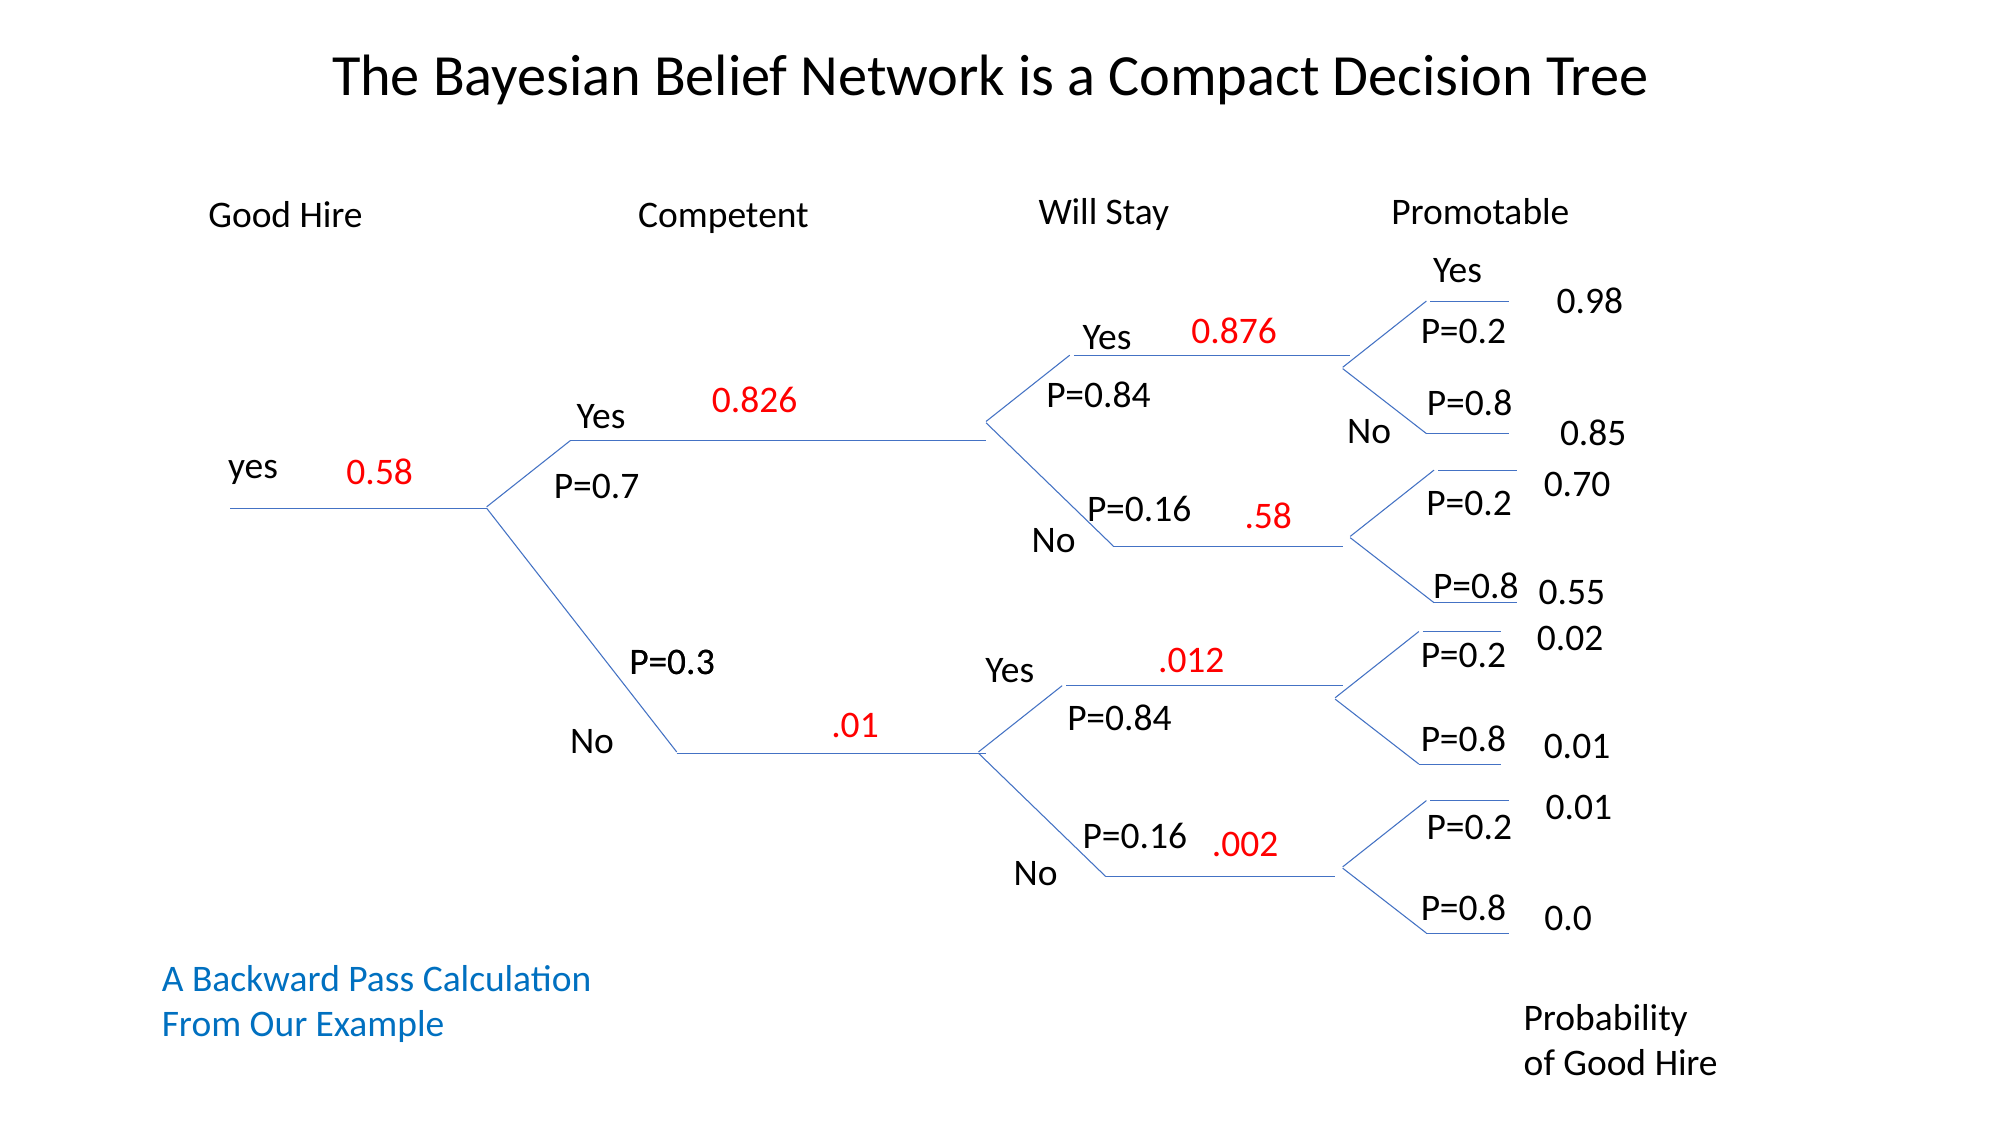

The Bayesian Belief Network is a Compact Decision Tree
Will Stay
Promotable
Good Hire
Competent
Yes
0.98
0.876
P=0.2

Yes
P=0.84
0.826
P=0.8

Yes
No
0.85
yes
0.58
0.70
P=0.7
P=0.2
P=0.16
.58
No
P=0.8
0.55
0.02
P=0.2
.012
P=0.3
P=0.3
Yes
P=0.84
.01
P=0.8
No
0.01
0.01
P=0.2
P=0.16
.002
No
P=0.8
0.0
A Backward Pass Calculation From Our Example
Probability
of Good Hire